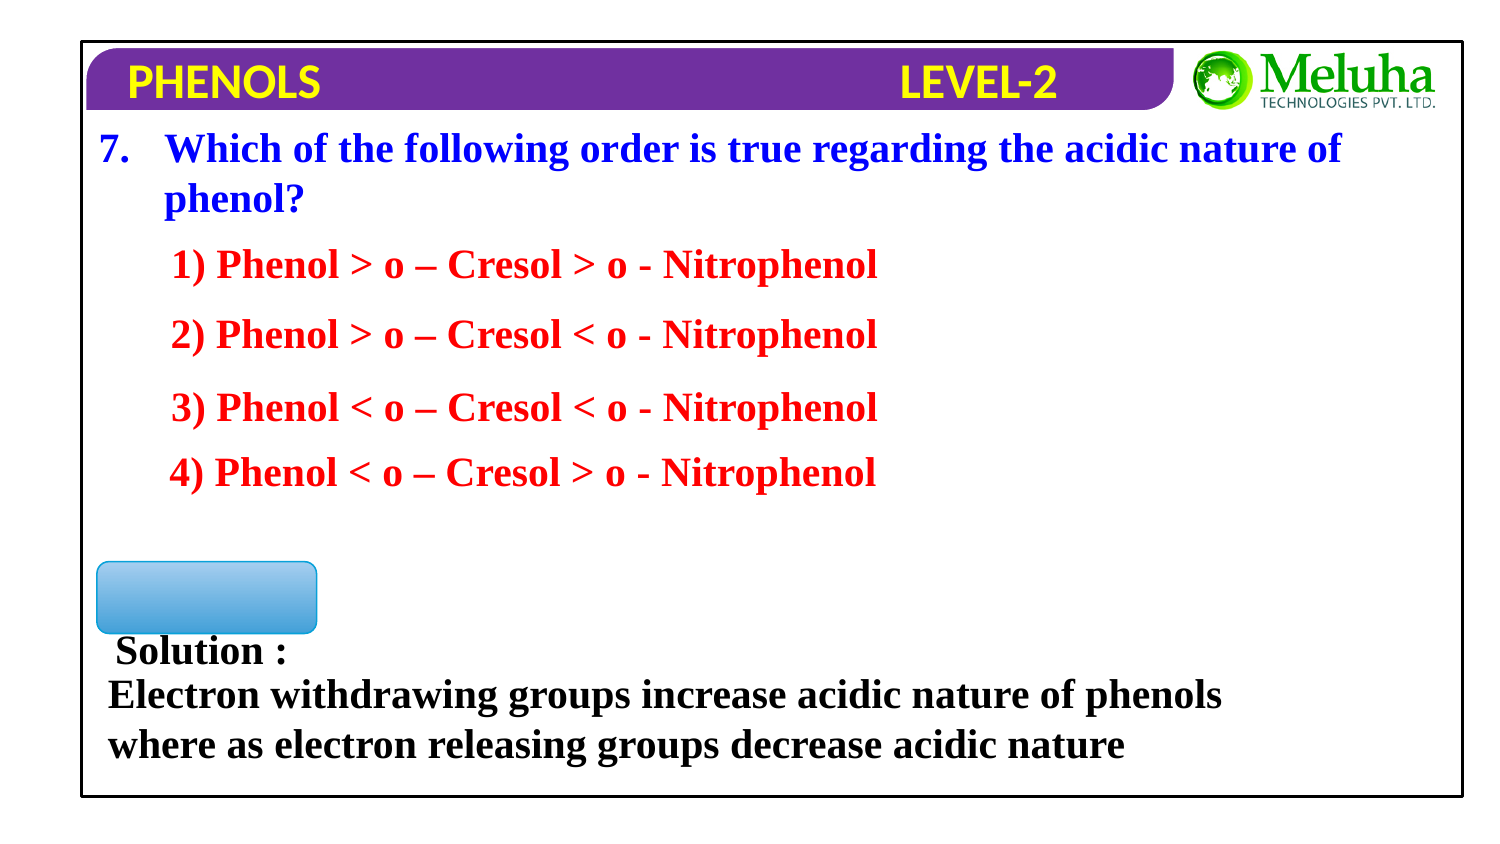

7.	Which of the following order is true regarding the acidic nature of phenol?
1) Phenol > o – Cresol > o - Nitrophenol
2) Phenol > o – Cresol < o - Nitrophenol
3) Phenol < o – Cresol < o - Nitrophenol
4) Phenol < o – Cresol > o - Nitrophenol
 Solution :
Electron withdrawing groups increase acidic nature of phenols
where as electron releasing groups decrease acidic nature